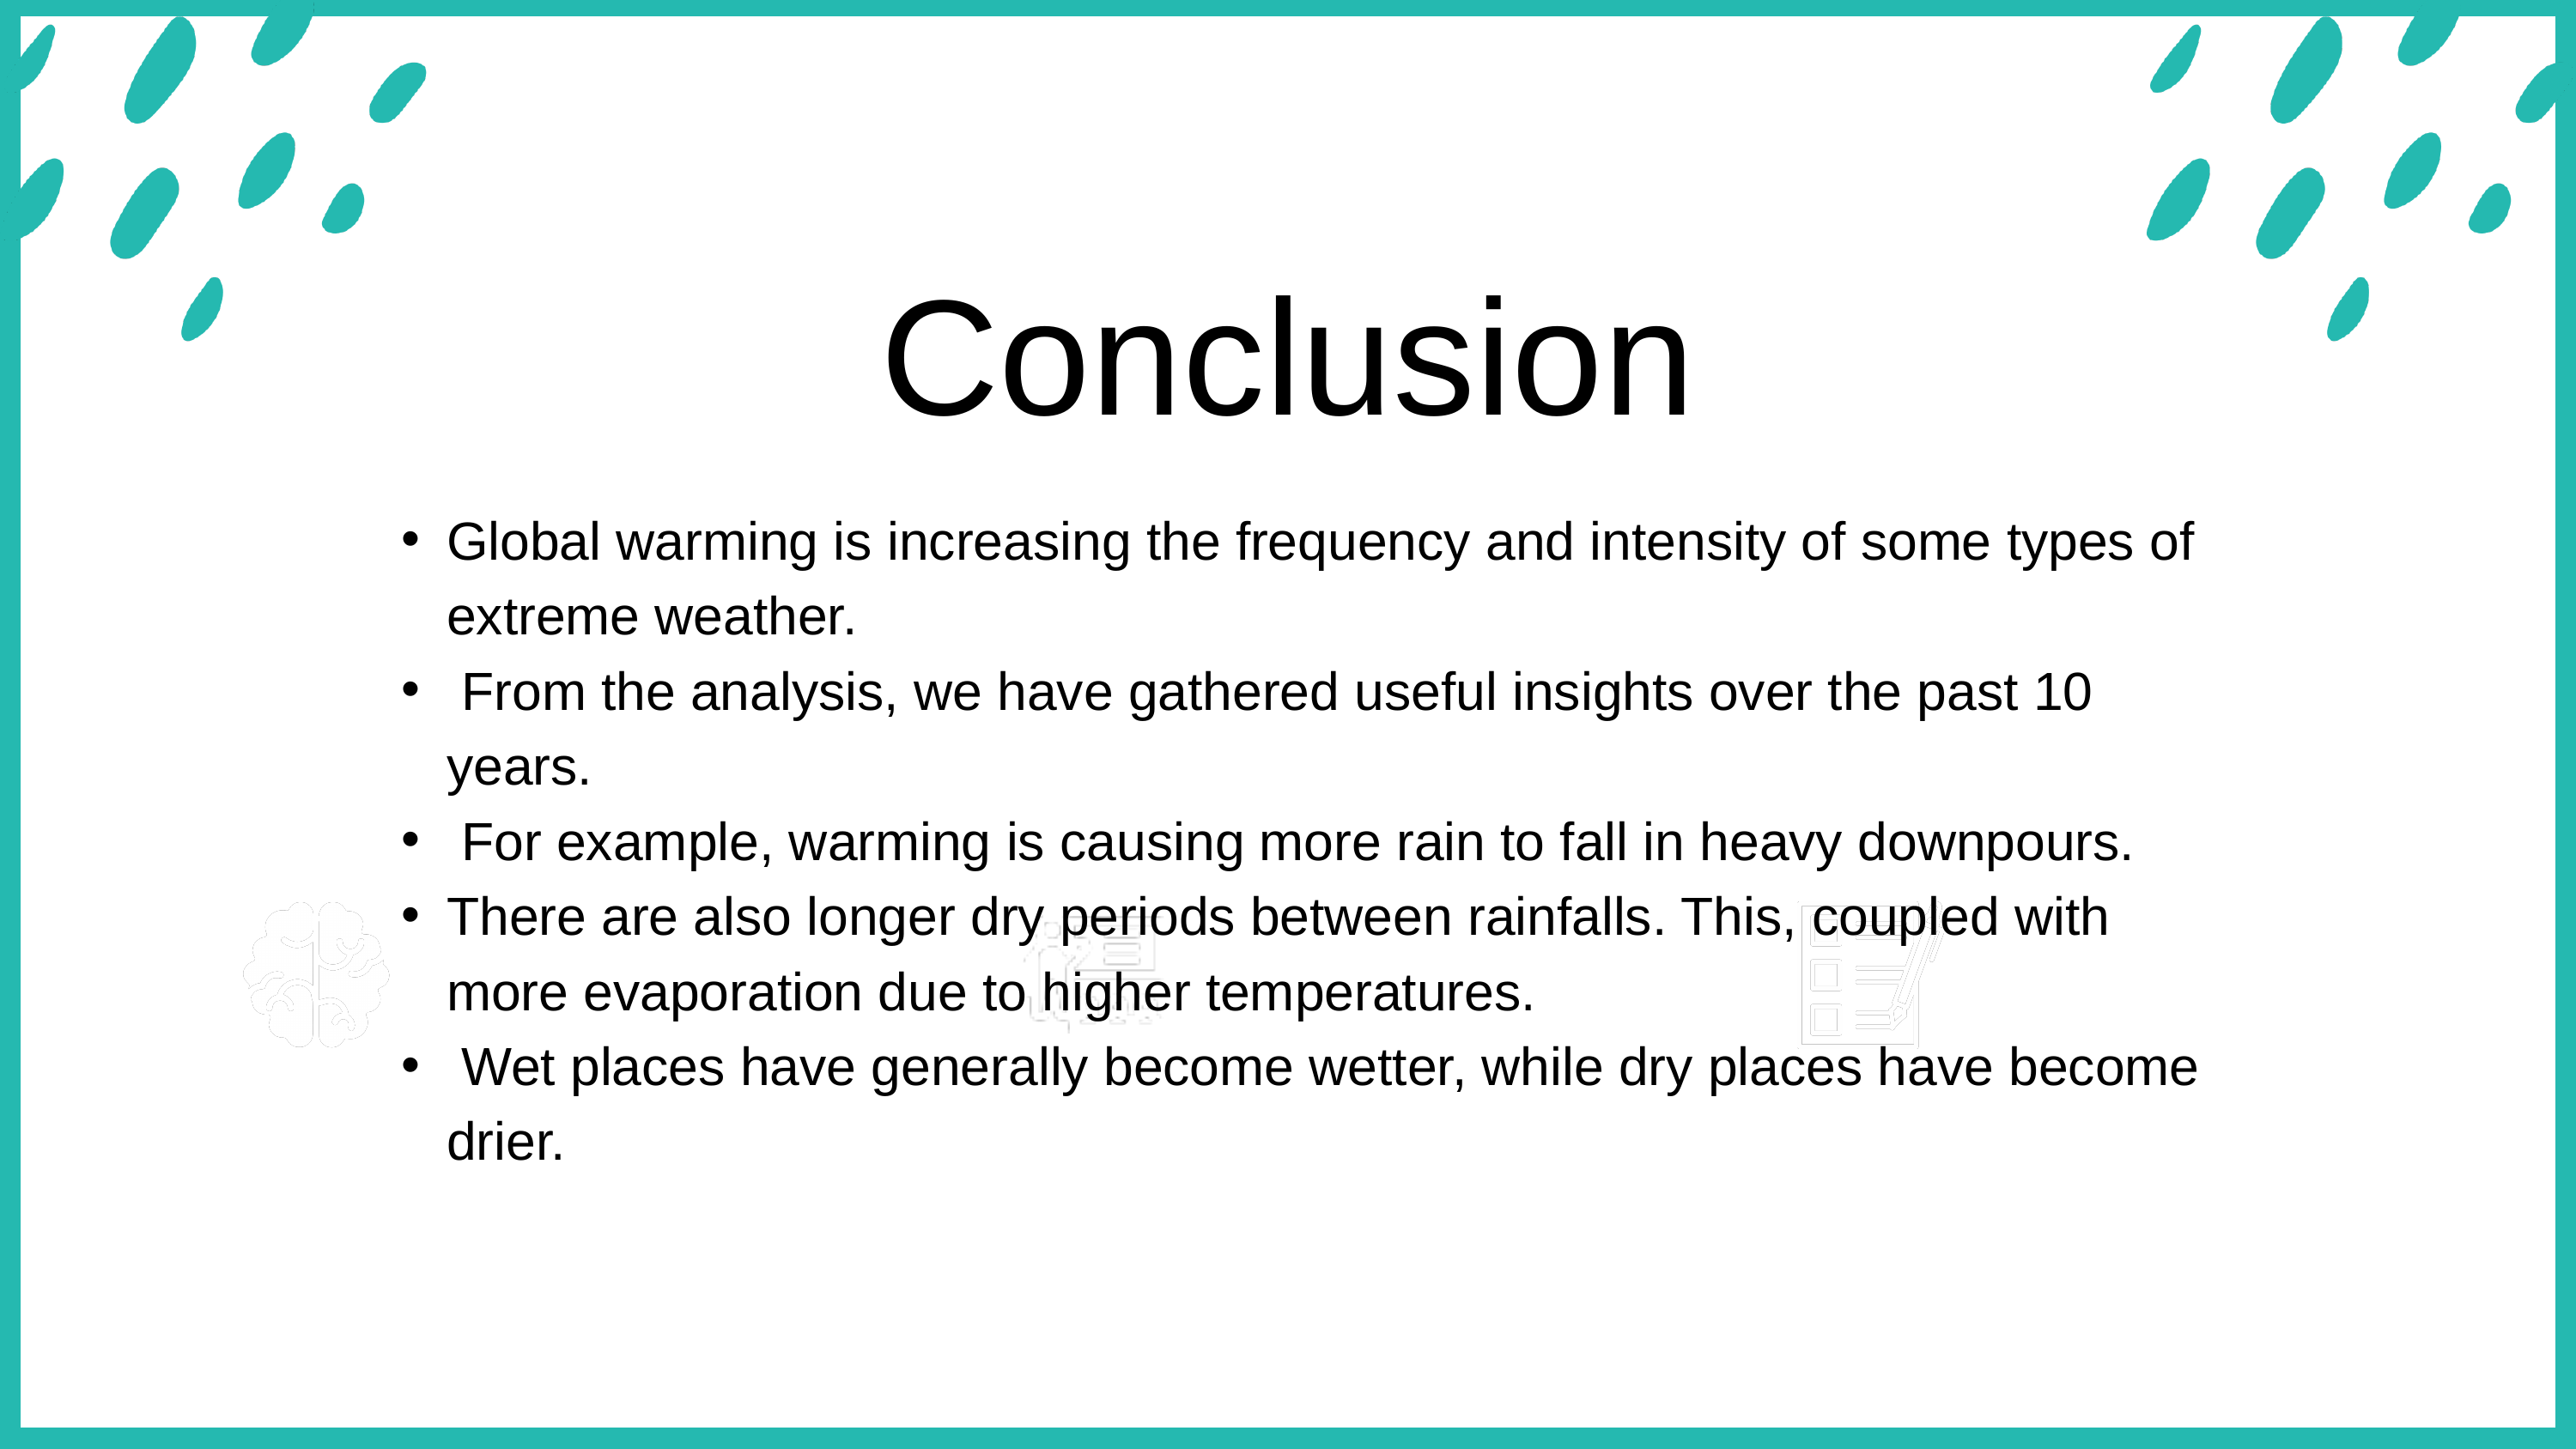

Conclusion
Global warming is increasing the frequency and intensity of some types of extreme weather.
 From the analysis, we have gathered useful insights over the past 10 years.
 For example, warming is causing more rain to fall in heavy downpours.
There are also longer dry periods between rainfalls. This, coupled with more evaporation due to higher temperatures.
 Wet places have generally become wetter, while dry places have become drier.